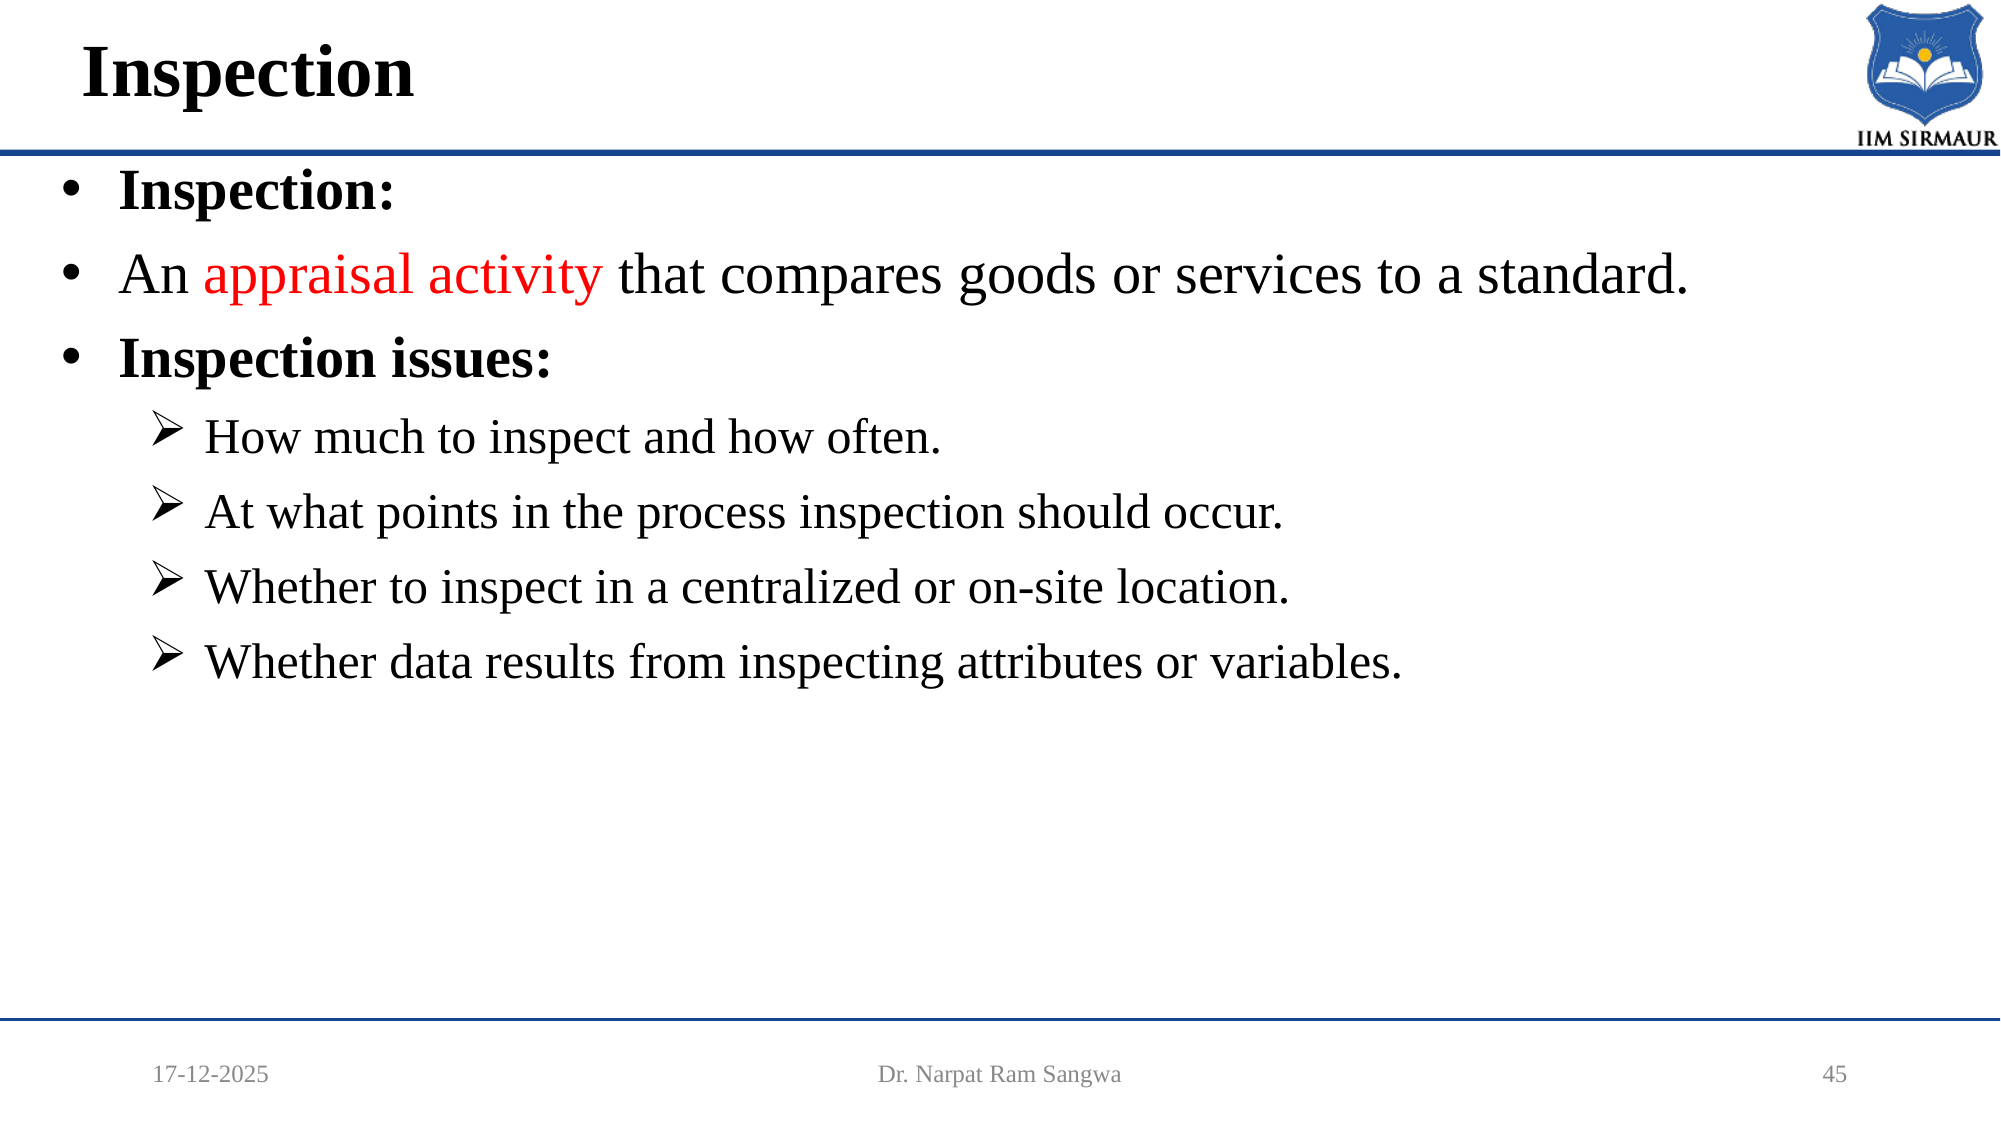

# Inspection
Inspection:
An appraisal activity that compares goods or services to a standard.
Inspection issues:
How much to inspect and how often.
At what points in the process inspection should occur.
Whether to inspect in a centralized or on-site location.
Whether data results from inspecting attributes or variables.

17-12-2025
Dr. Narpat Ram Sangwa
45